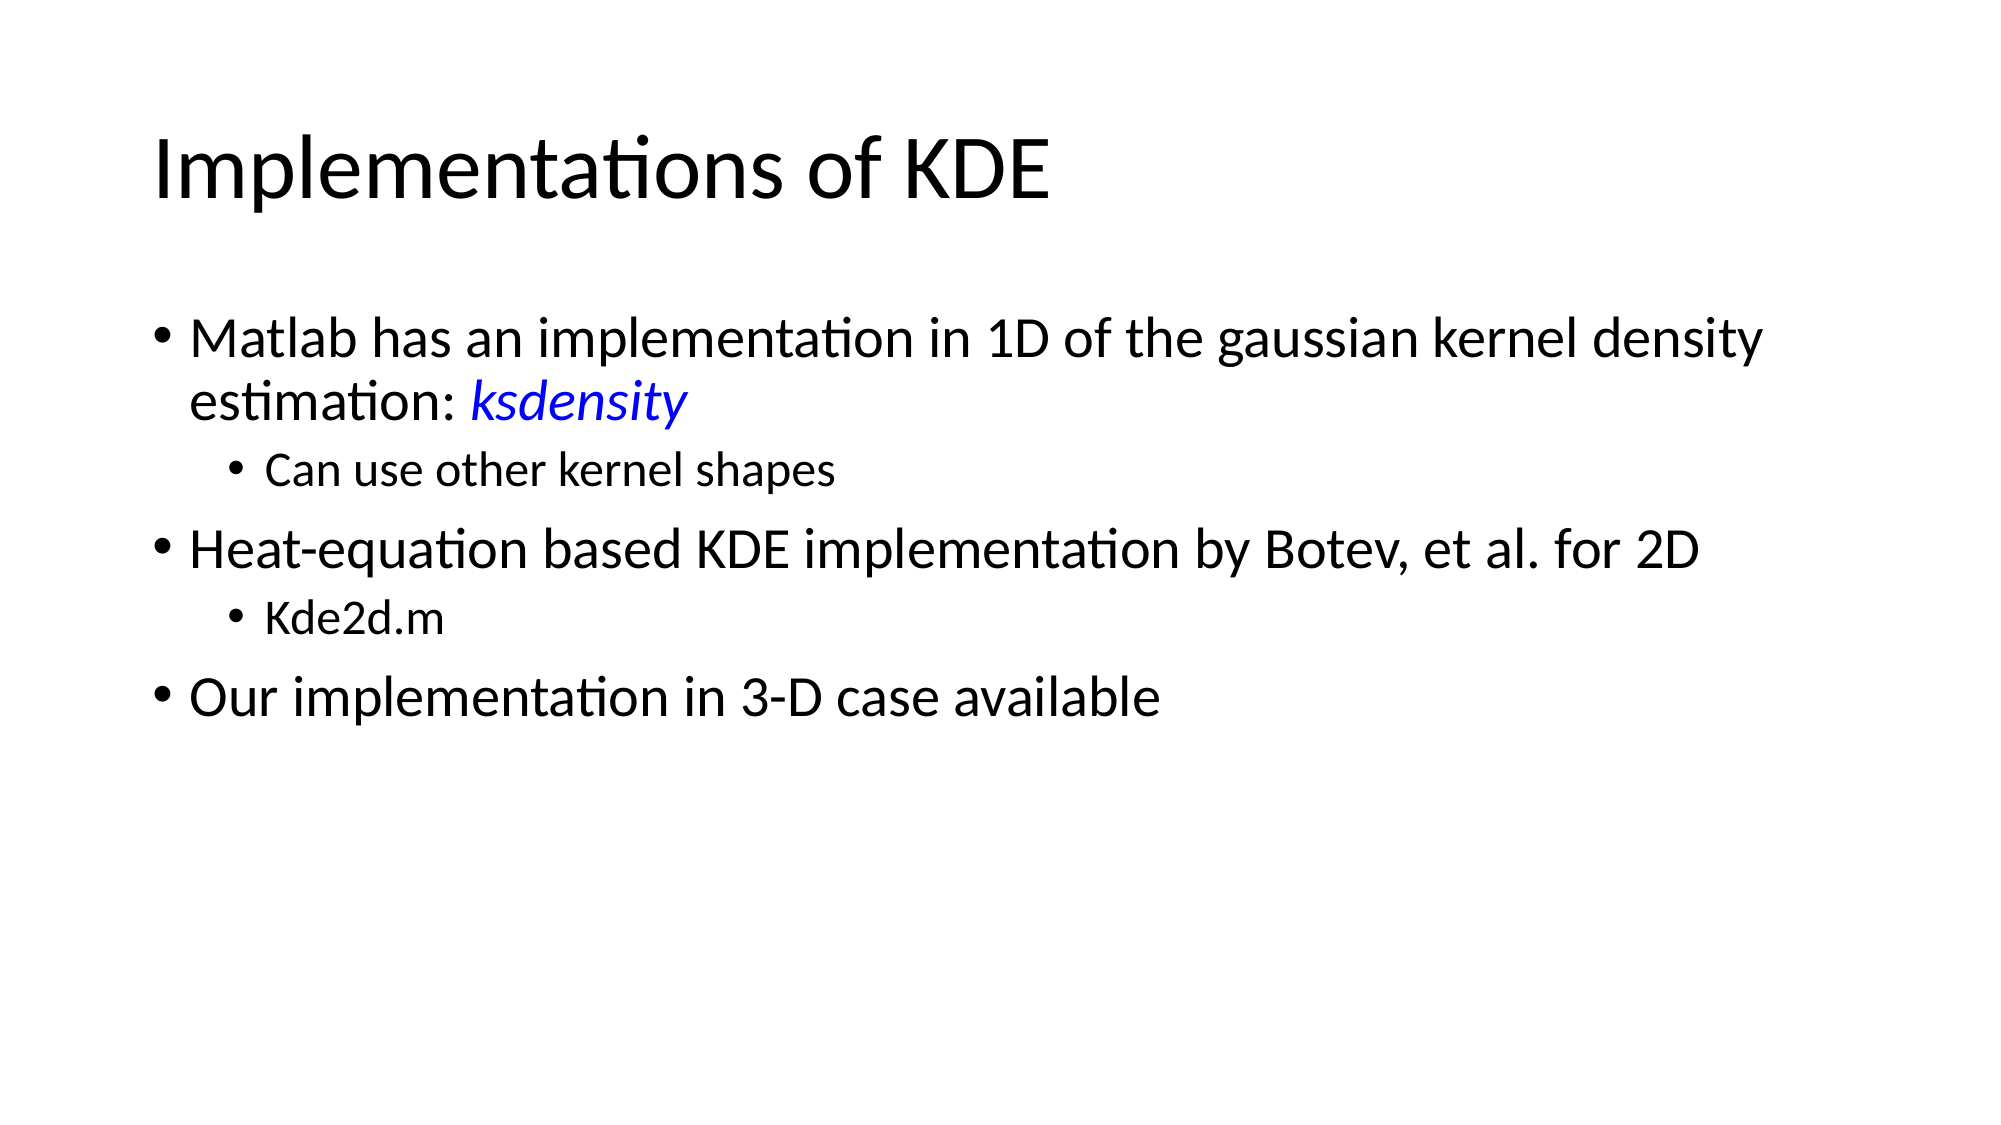

# Implementations of KDE
Matlab has an implementation in 1D of the gaussian kernel density estimation: ksdensity
Can use other kernel shapes
Heat-equation based KDE implementation by Botev, et al. for 2D
Kde2d.m
Our implementation in 3-D case available